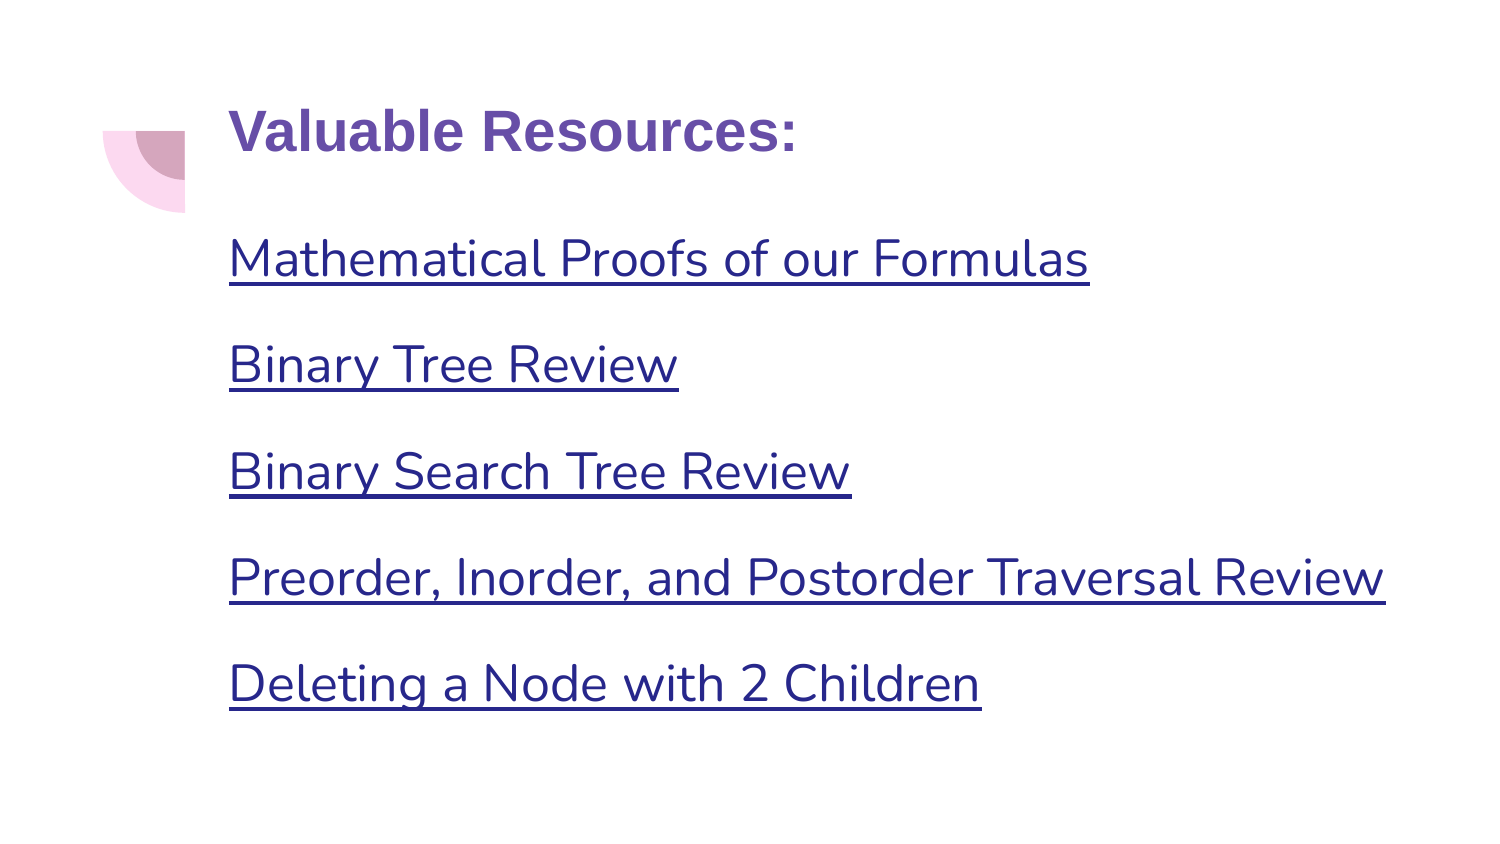

# Valuable Resources:
Mathematical Proofs of our Formulas
Binary Tree Review
Binary Search Tree Review
Preorder, Inorder, and Postorder Traversal Review
Deleting a Node with 2 Children